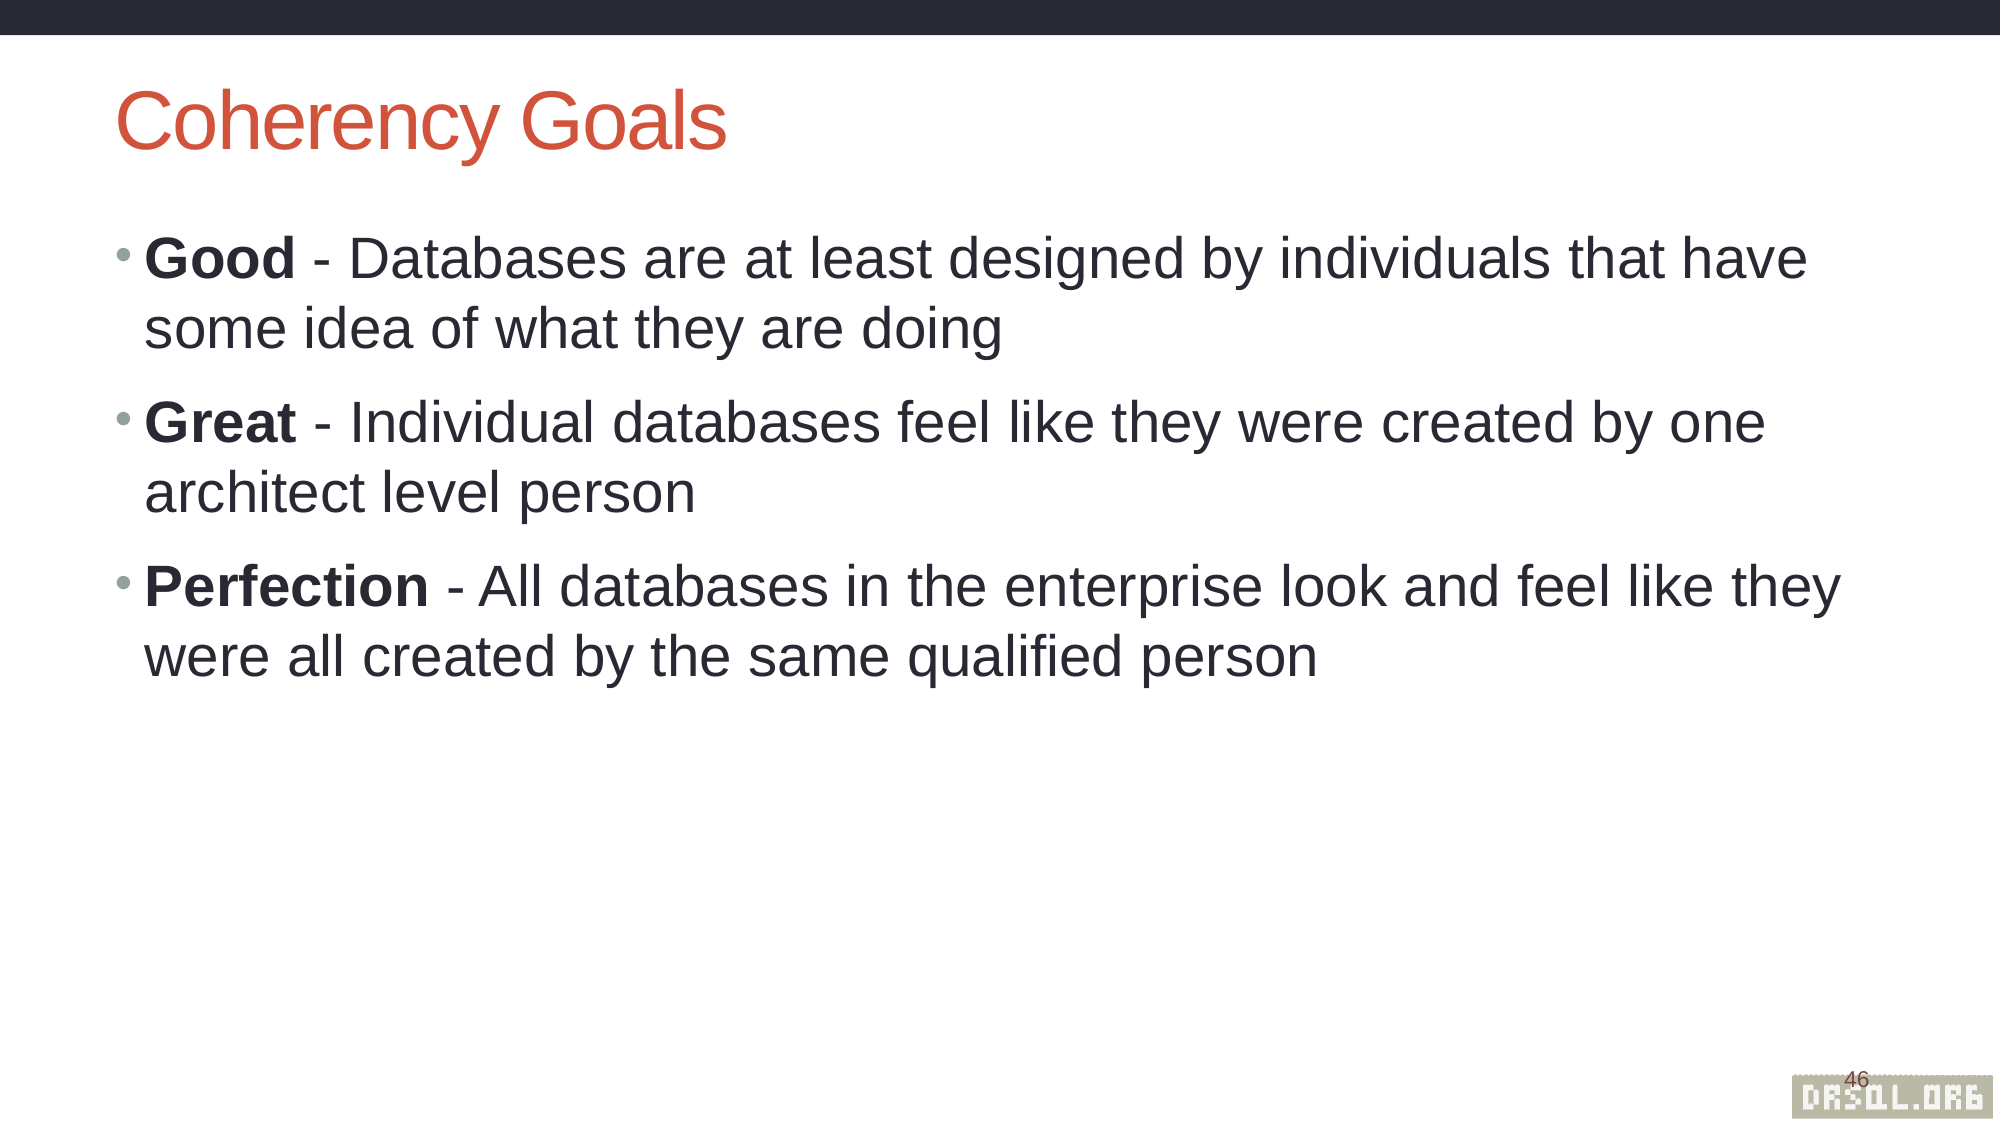

# Coherency Goals
Good - Databases are at least designed by individuals that have some idea of what they are doing
Great - Individual databases feel like they were created by one architect level person
Perfection - All databases in the enterprise look and feel like they were all created by the same qualified person